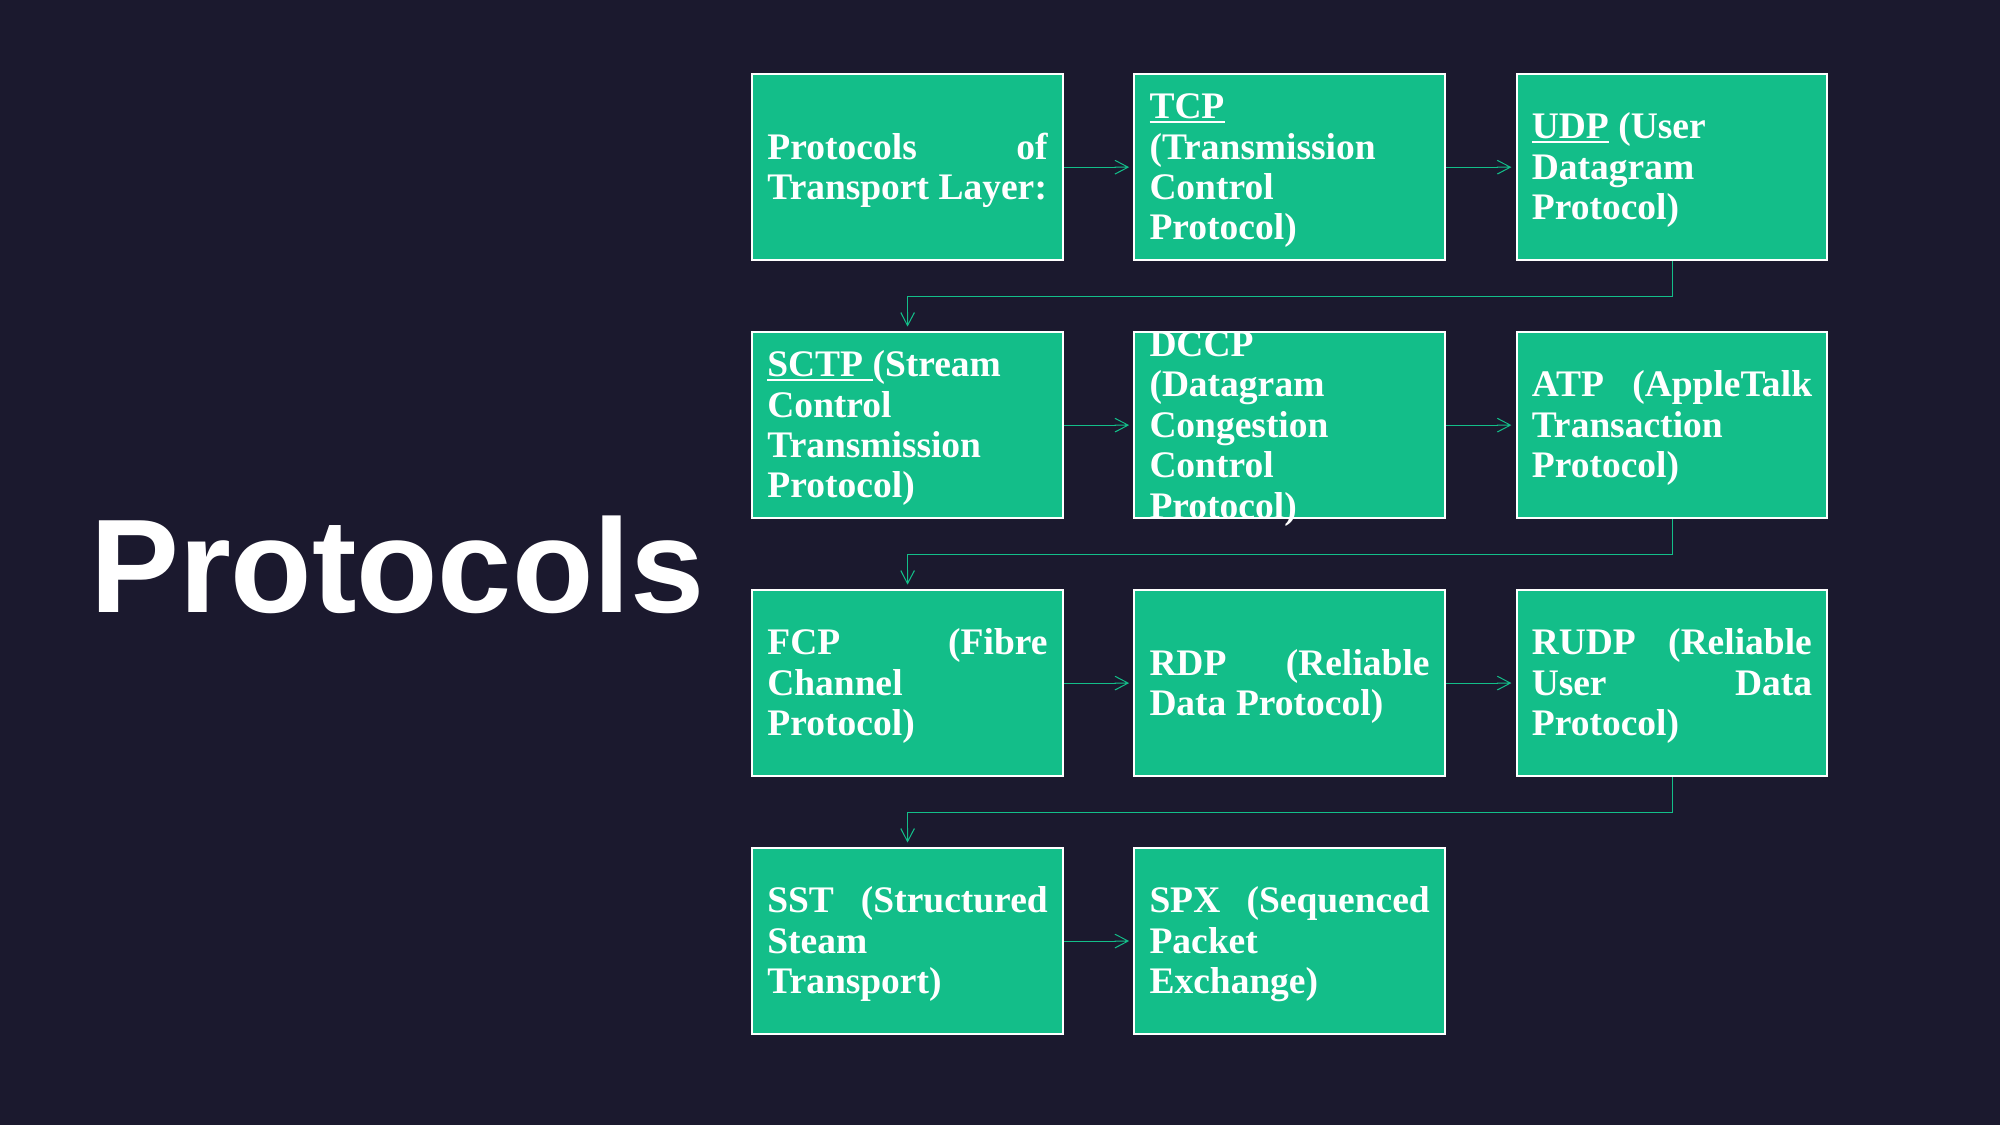

Protocols of Transport Layer:

TCP(Transmission Control Protocol)

UDP (User Datagram Protocol)

SCTP (Stream Control Transmission Protocol)

DCCP (Datagram Congestion Control Protocol)

ATP (AppleTalk Transaction Protocol)

FCP (Fibre Channel Protocol)

RDP (Reliable Data Protocol)

RUDP (Reliable User Data Protocol)

SST (Structured Steam Transport)
SPX (Sequenced Packet Exchange)
# Protocols